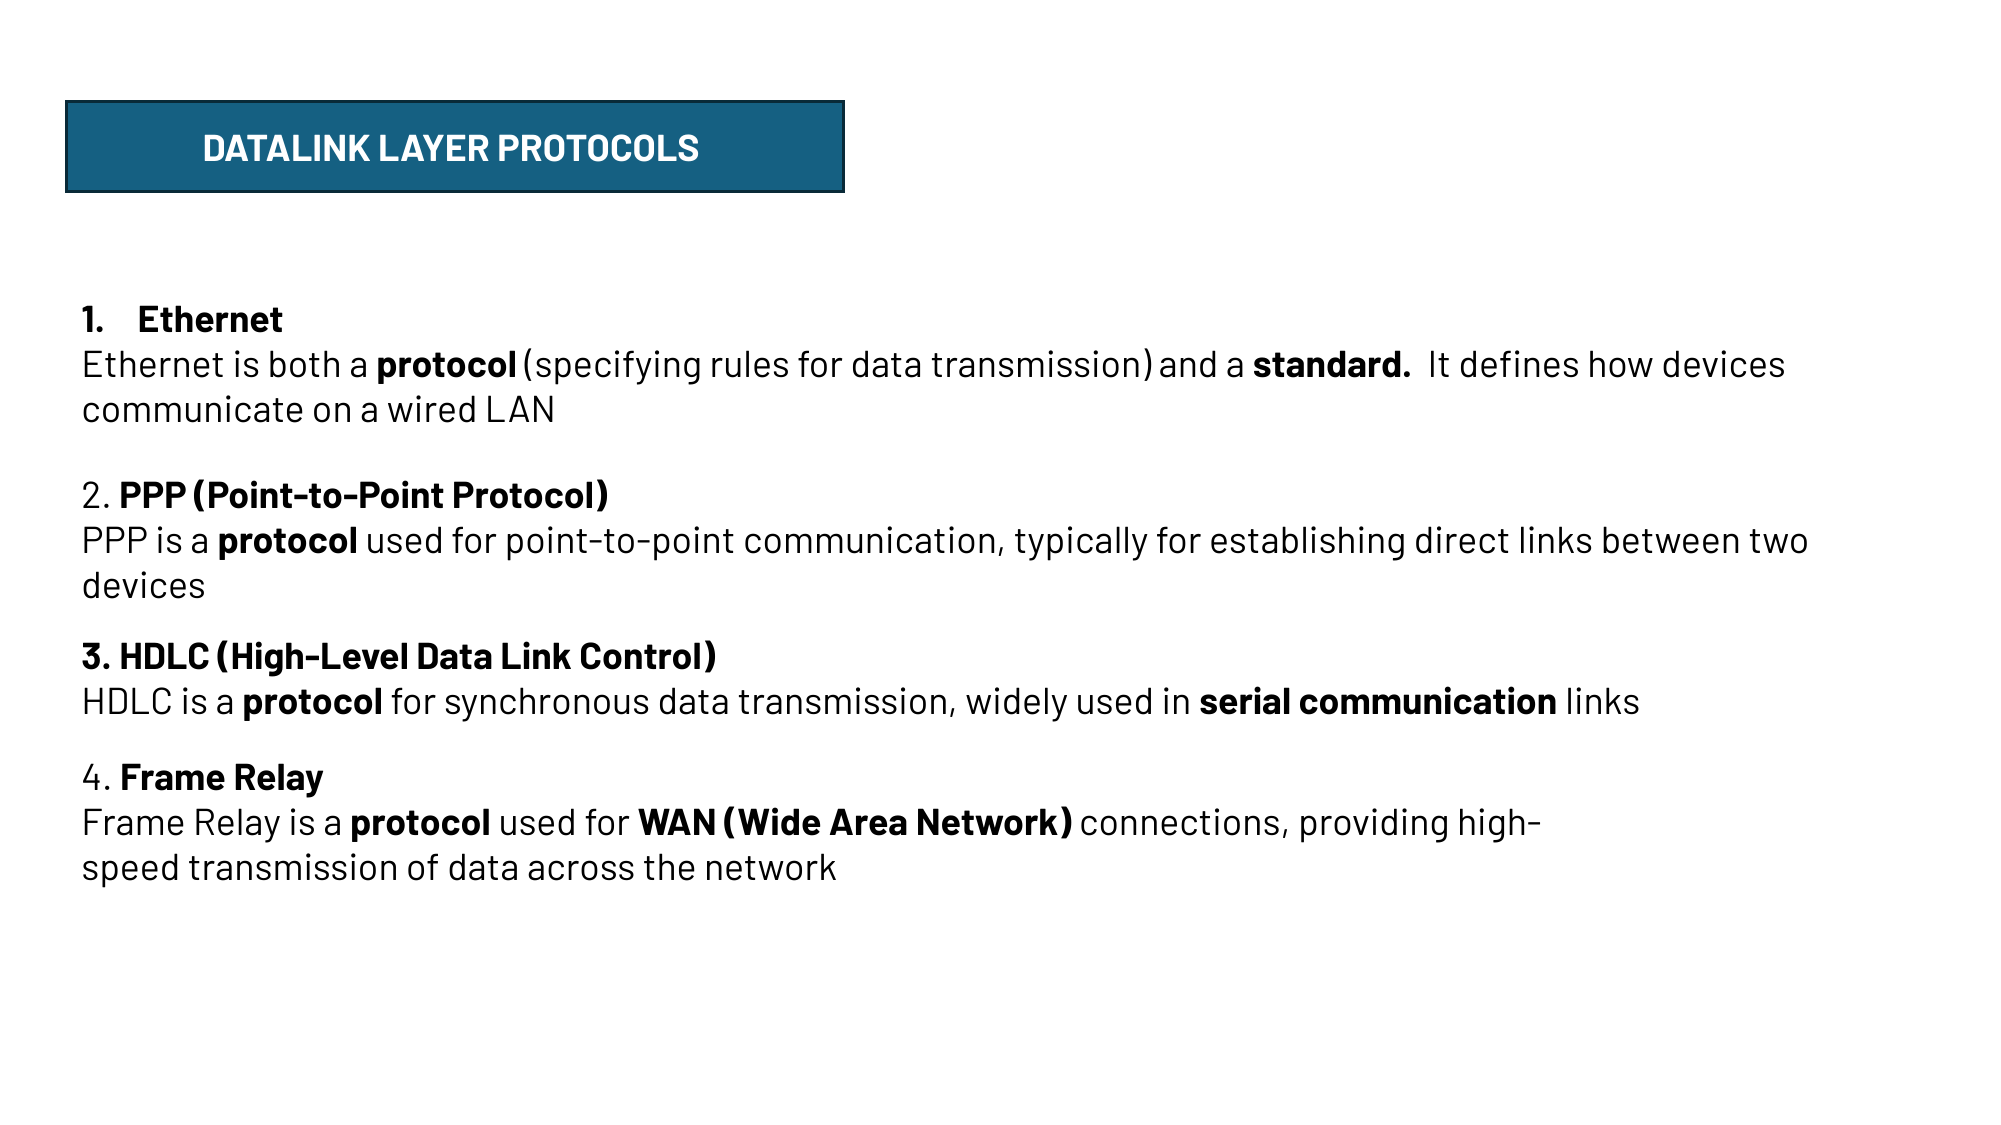

DATALINK LAYER PROTOCOLS
Ethernet
Ethernet is both a protocol (specifying rules for data transmission) and a standard.  It defines how devices communicate on a wired LAN
2. PPP (Point-to-Point Protocol)
PPP is a protocol used for point-to-point communication, typically for establishing direct links between two devices

3. HDLC (High-Level Data Link Control)
HDLC is a protocol for synchronous data transmission, widely used in serial communication links

4. Frame Relay
Frame Relay is a protocol used for WAN (Wide Area Network) connections, providing high-speed transmission of data across the network